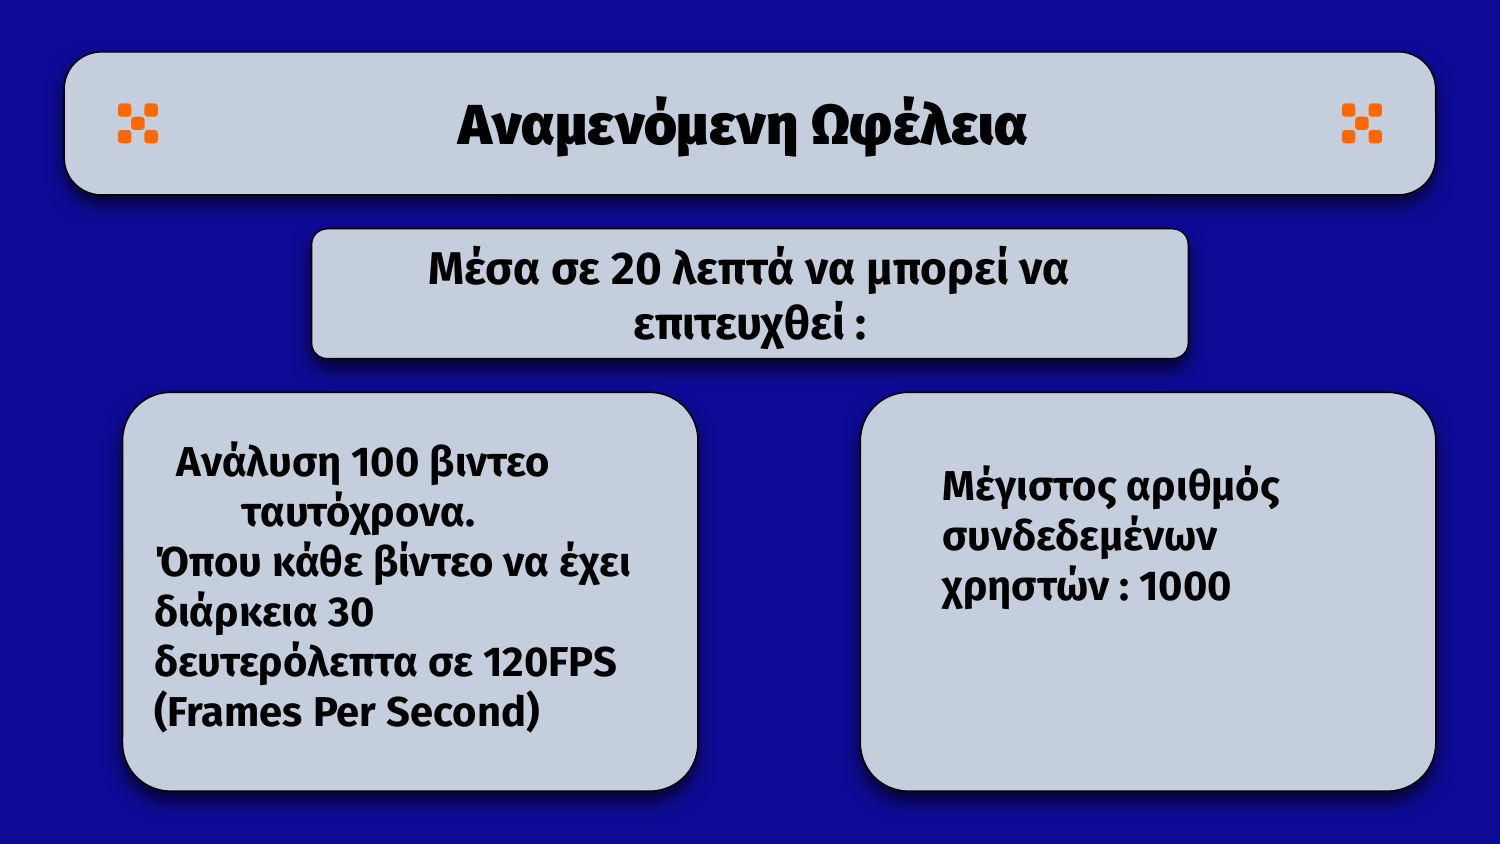

# Αναμενόμενη Ωφέλεια

Μέσα σε 20 λεπτά να μπορεί να επιτευχθεί :

Ανάλυση 100 βιντεο ταυτόχρονα.
Όπου κάθε βίντεο να έχει διάρκεια 30 δευτερόλεπτα σε 120FPS (Frames Per Second)
Μέγιστος αριθμός συνδεδεμένων χρηστών : 1000